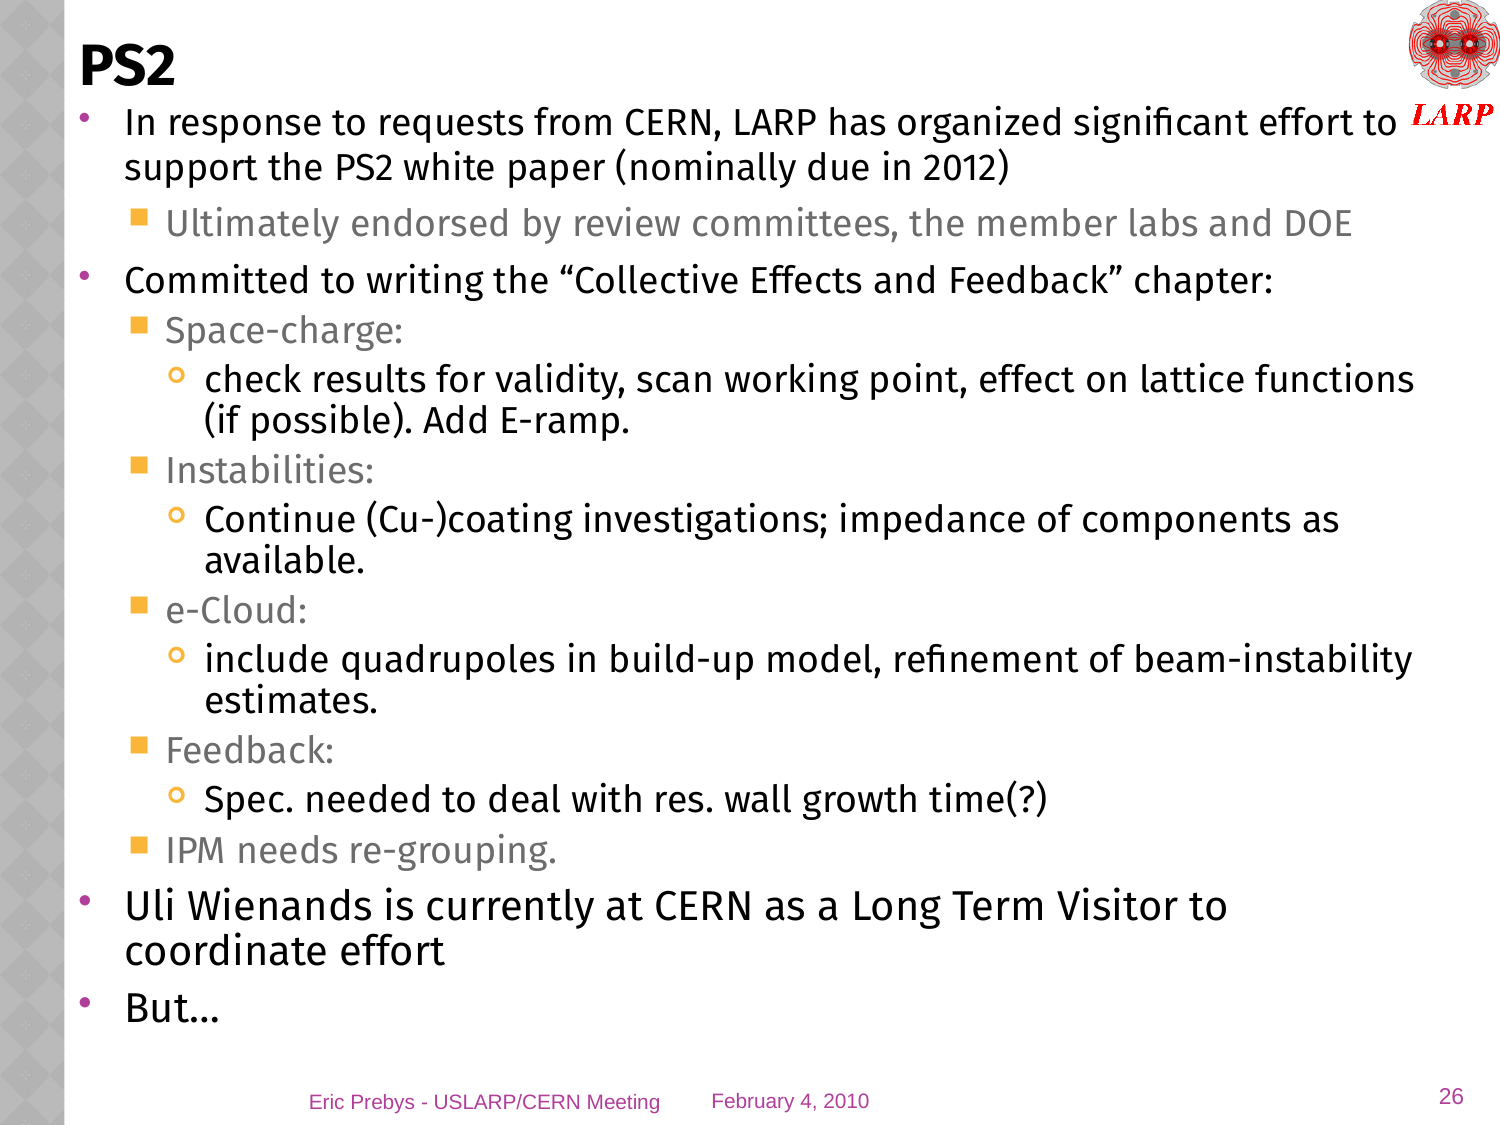

# PS2
In response to requests from CERN, LARP has organized significant effort to support the PS2 white paper (nominally due in 2012)
Ultimately endorsed by review committees, the member labs and DOE
Committed to writing the “Collective Effects and Feedback” chapter:
Space-charge:
check results for validity, scan working point, effect on lattice functions (if possible). Add E-ramp.
Instabilities:
Continue (Cu-)coating investigations; impedance of components as available.
e-Cloud:
include quadrupoles in build-up model, refinement of beam-instability estimates.
Feedback:
Spec. needed to deal with res. wall growth time(?)
IPM needs re-grouping.
Uli Wienands is currently at CERN as a Long Term Visitor to coordinate effort
But…

26
Eric Prebys - USLARP/CERN Meeting
February 4, 2010